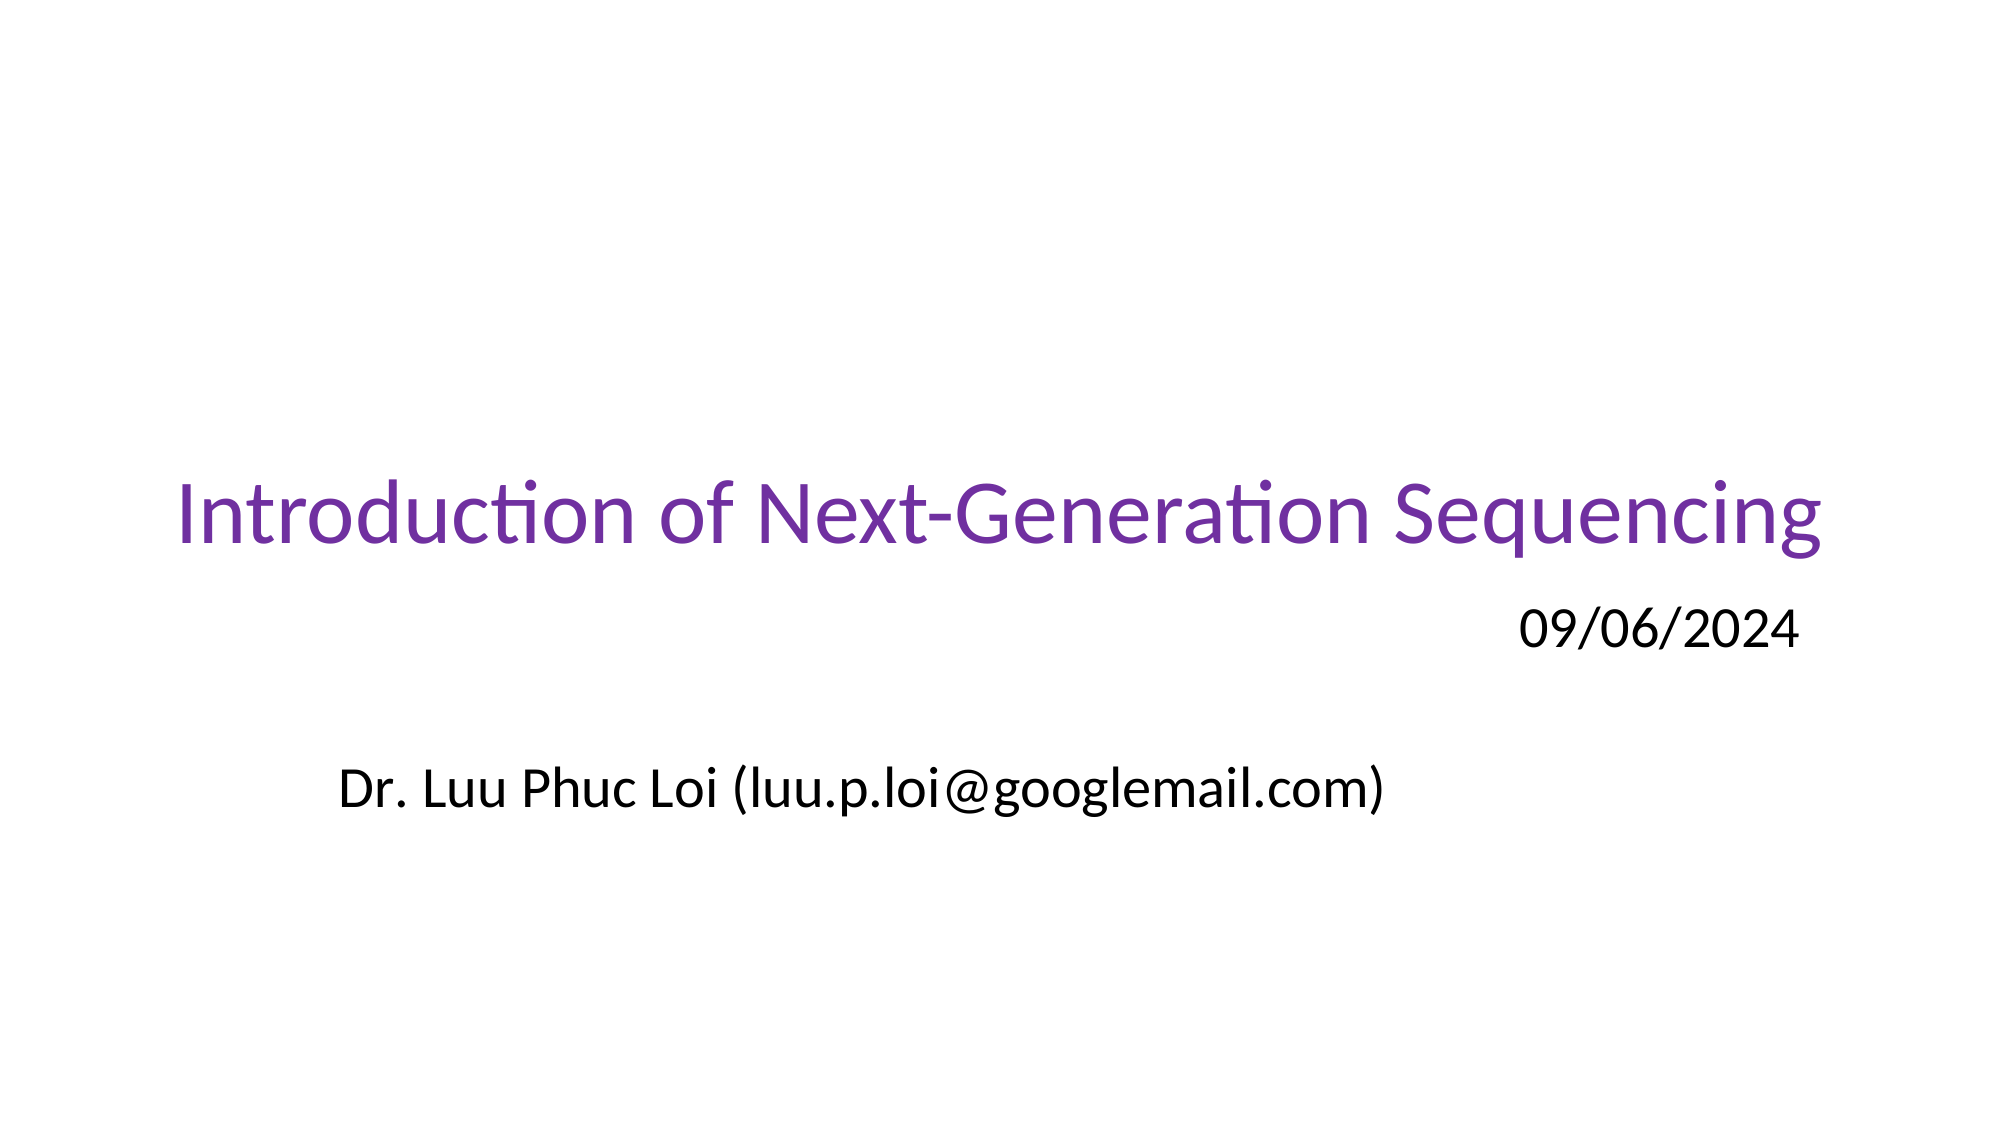

Introduction of Next-Generation Sequencing
09/06/2024

Dr. Luu Phuc Loi (luu.p.loi@googlemail.com)